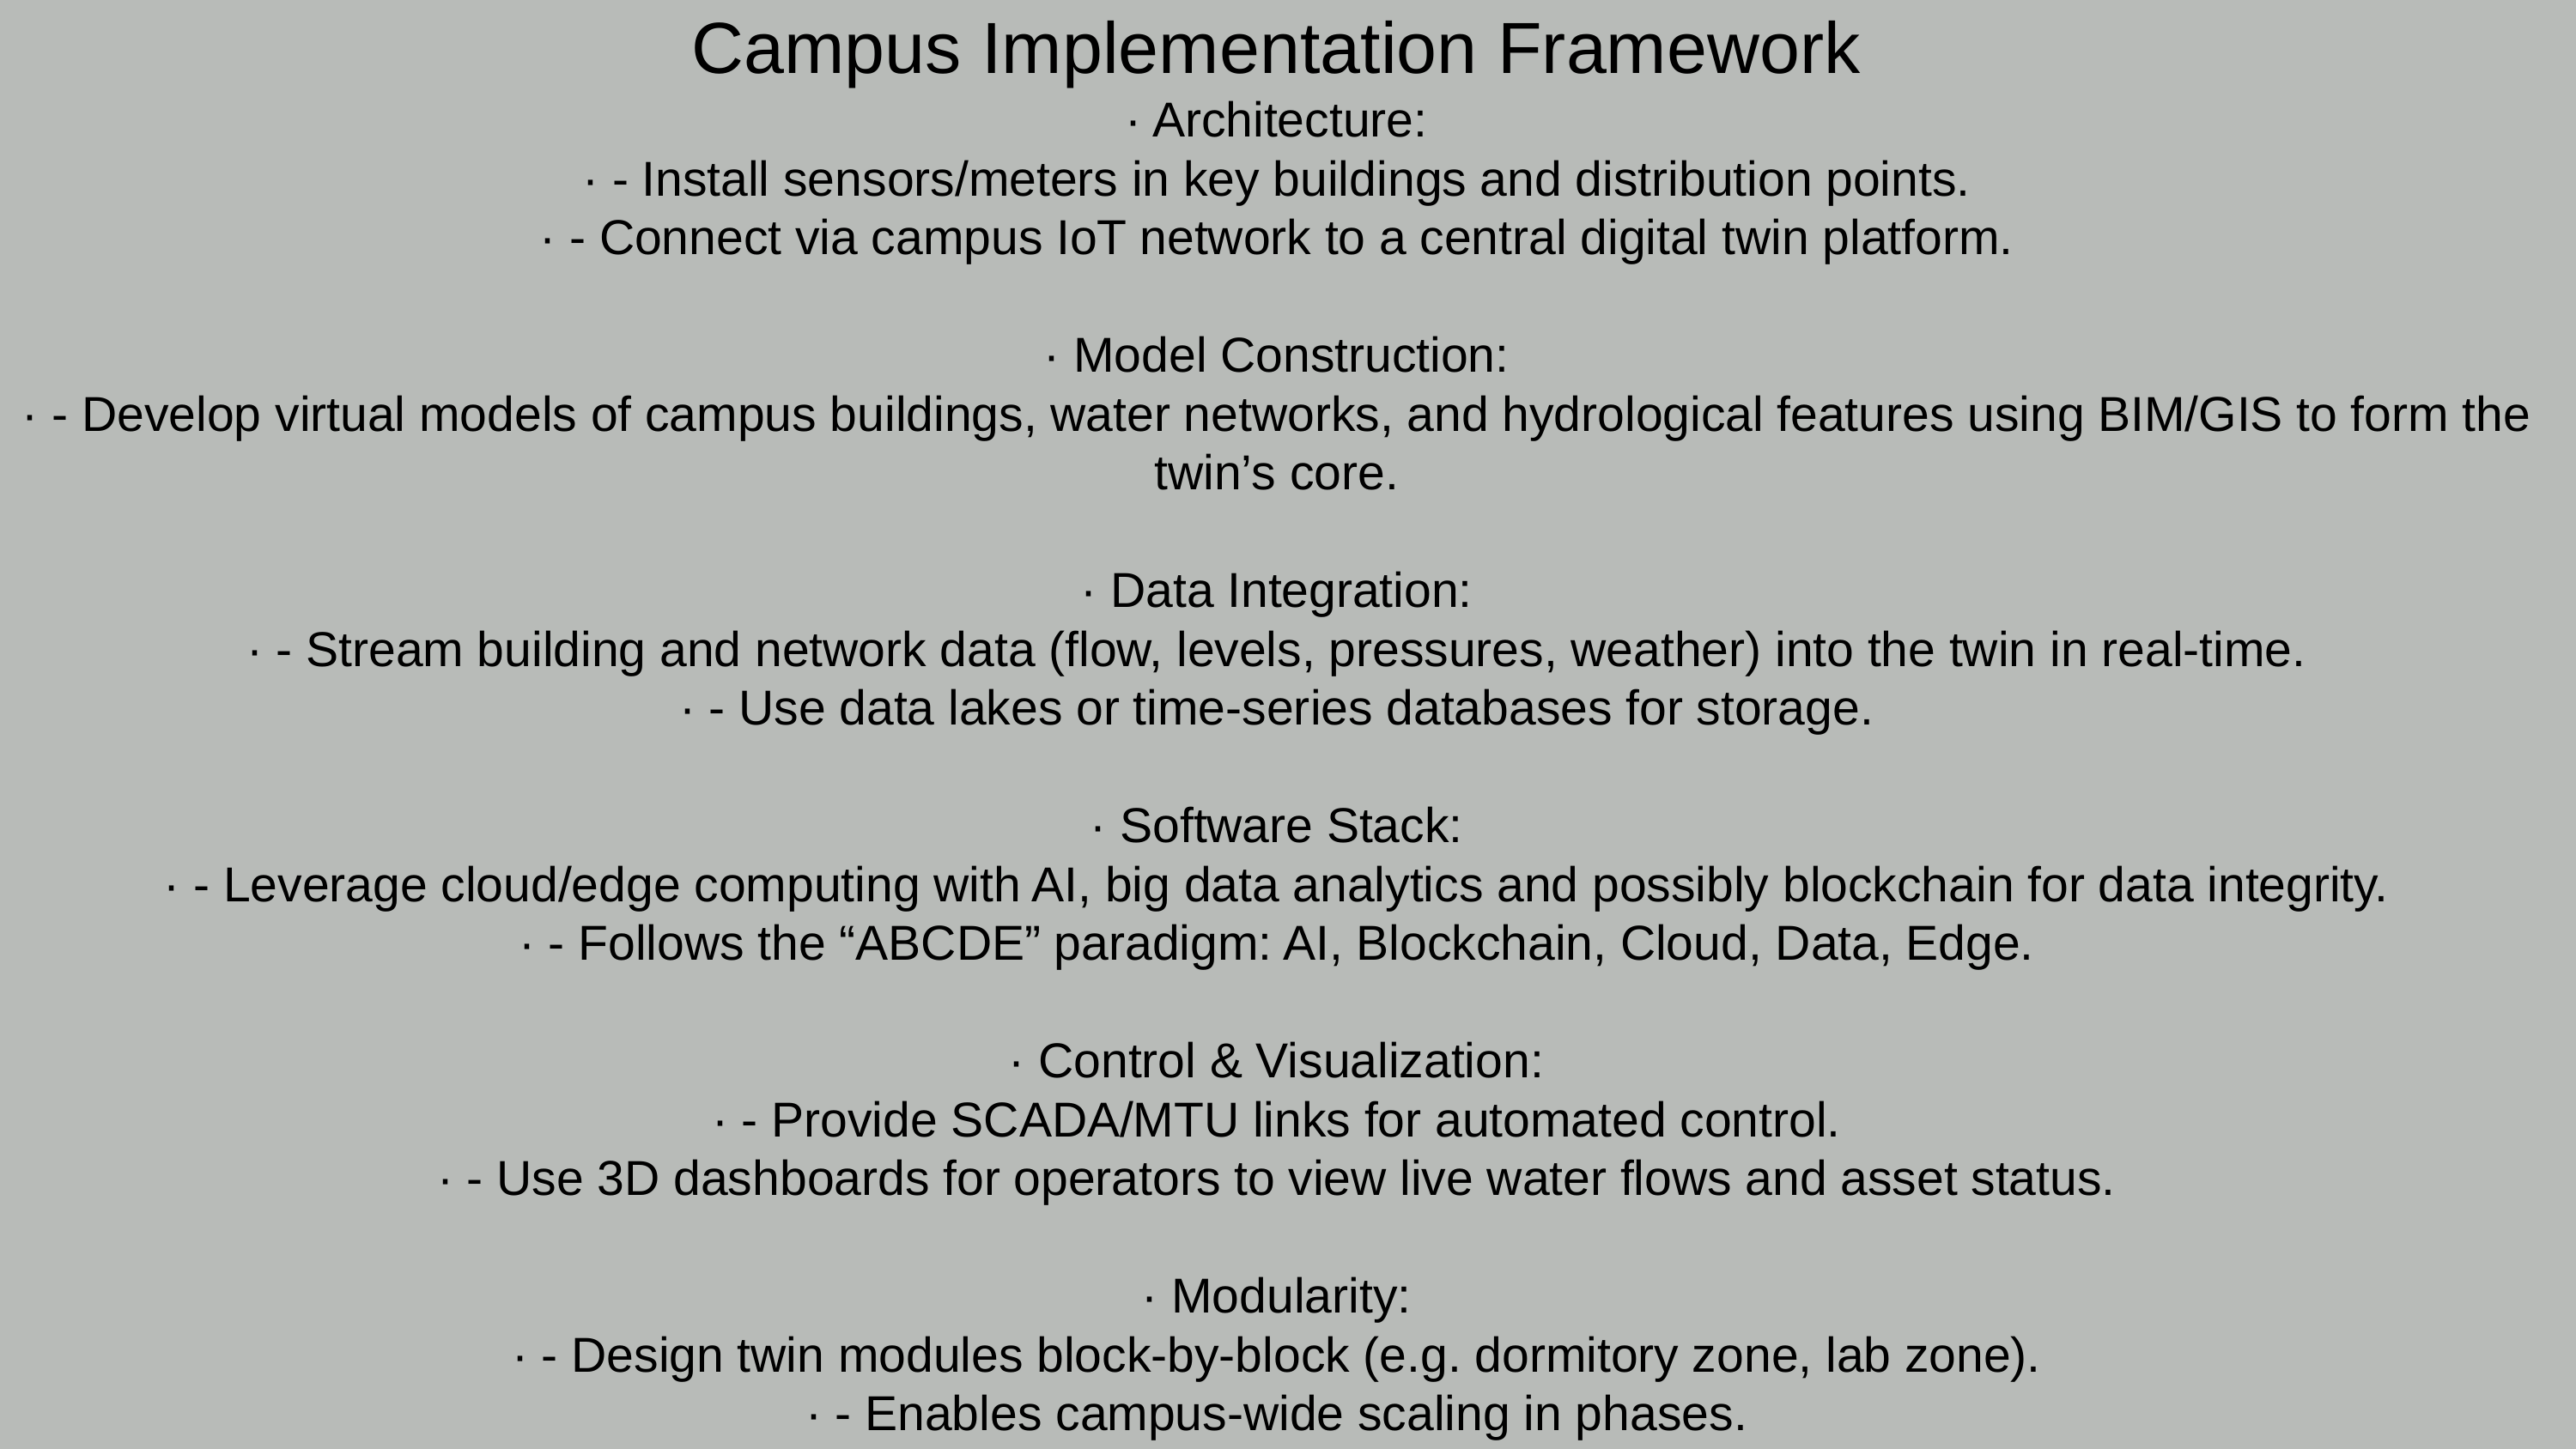

Campus Implementation Framework
· Architecture:
· - Install sensors/meters in key buildings and distribution points.
· - Connect via campus IoT network to a central digital twin platform.

· Model Construction:
· - Develop virtual models of campus buildings, water networks, and hydrological features using BIM/GIS to form the twin’s core.

· Data Integration:
· - Stream building and network data (flow, levels, pressures, weather) into the twin in real-time.
· - Use data lakes or time-series databases for storage.

· Software Stack:
· - Leverage cloud/edge computing with AI, big data analytics and possibly blockchain for data integrity.
· - Follows the “ABCDE” paradigm: AI, Blockchain, Cloud, Data, Edge.

· Control & Visualization:
· - Provide SCADA/MTU links for automated control.
· - Use 3D dashboards for operators to view live water flows and asset status.

· Modularity:
· - Design twin modules block-by-block (e.g. dormitory zone, lab zone).
· - Enables campus-wide scaling in phases.